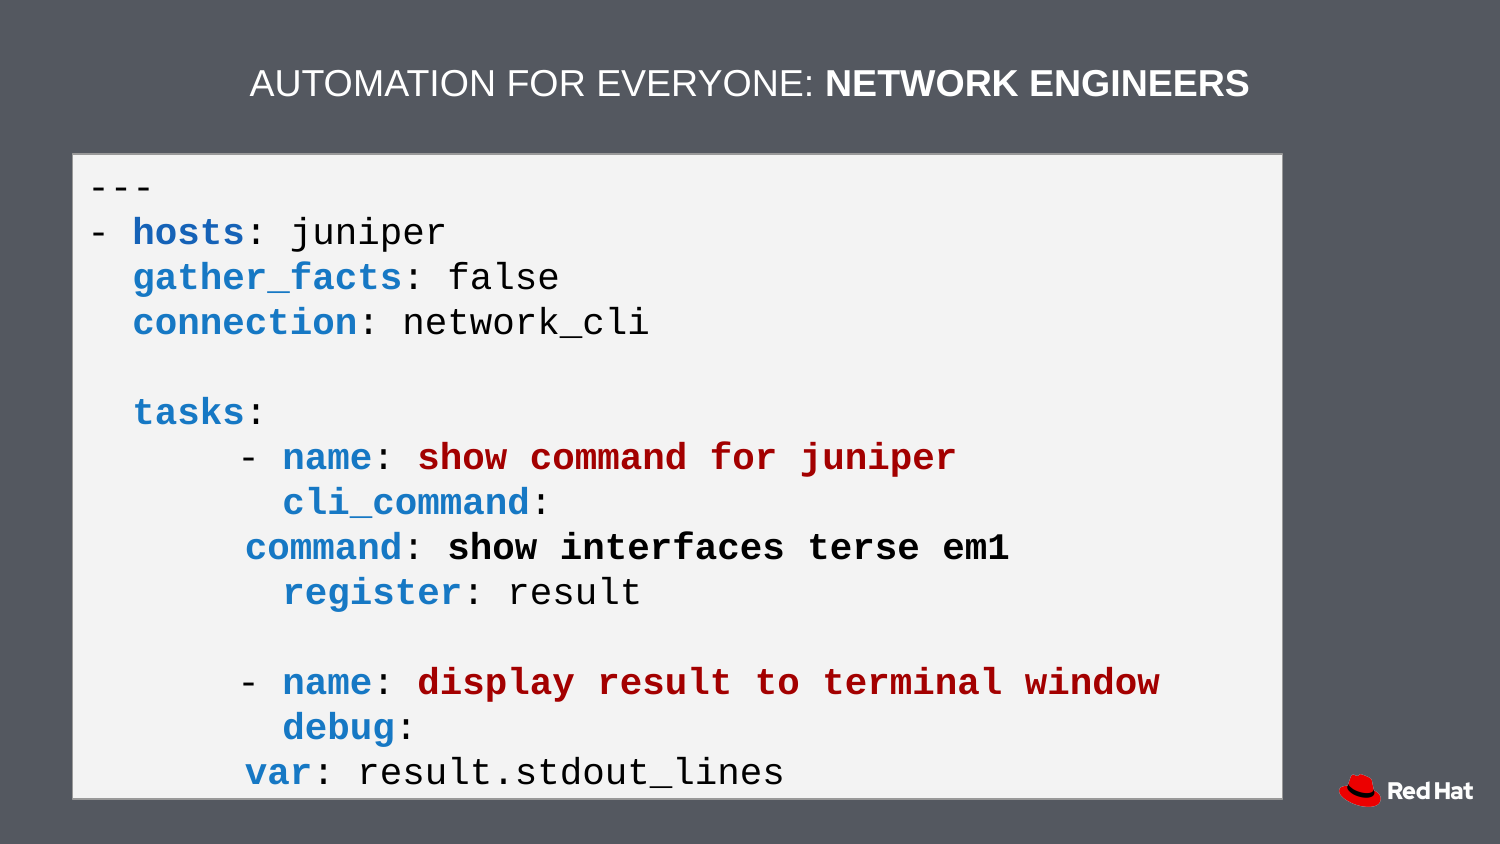

AUTOMATION FOR EVERYONE: NETWORK ENGINEERS
---
- hosts: juniper
  gather_facts: false
  connection: network_cli

  tasks:
	- name: show command for juniper
  	  cli_command:
       command: show interfaces terse em1
  	  register: result

	- name: display result to terminal window
  	  debug:
       var: result.stdout_lines